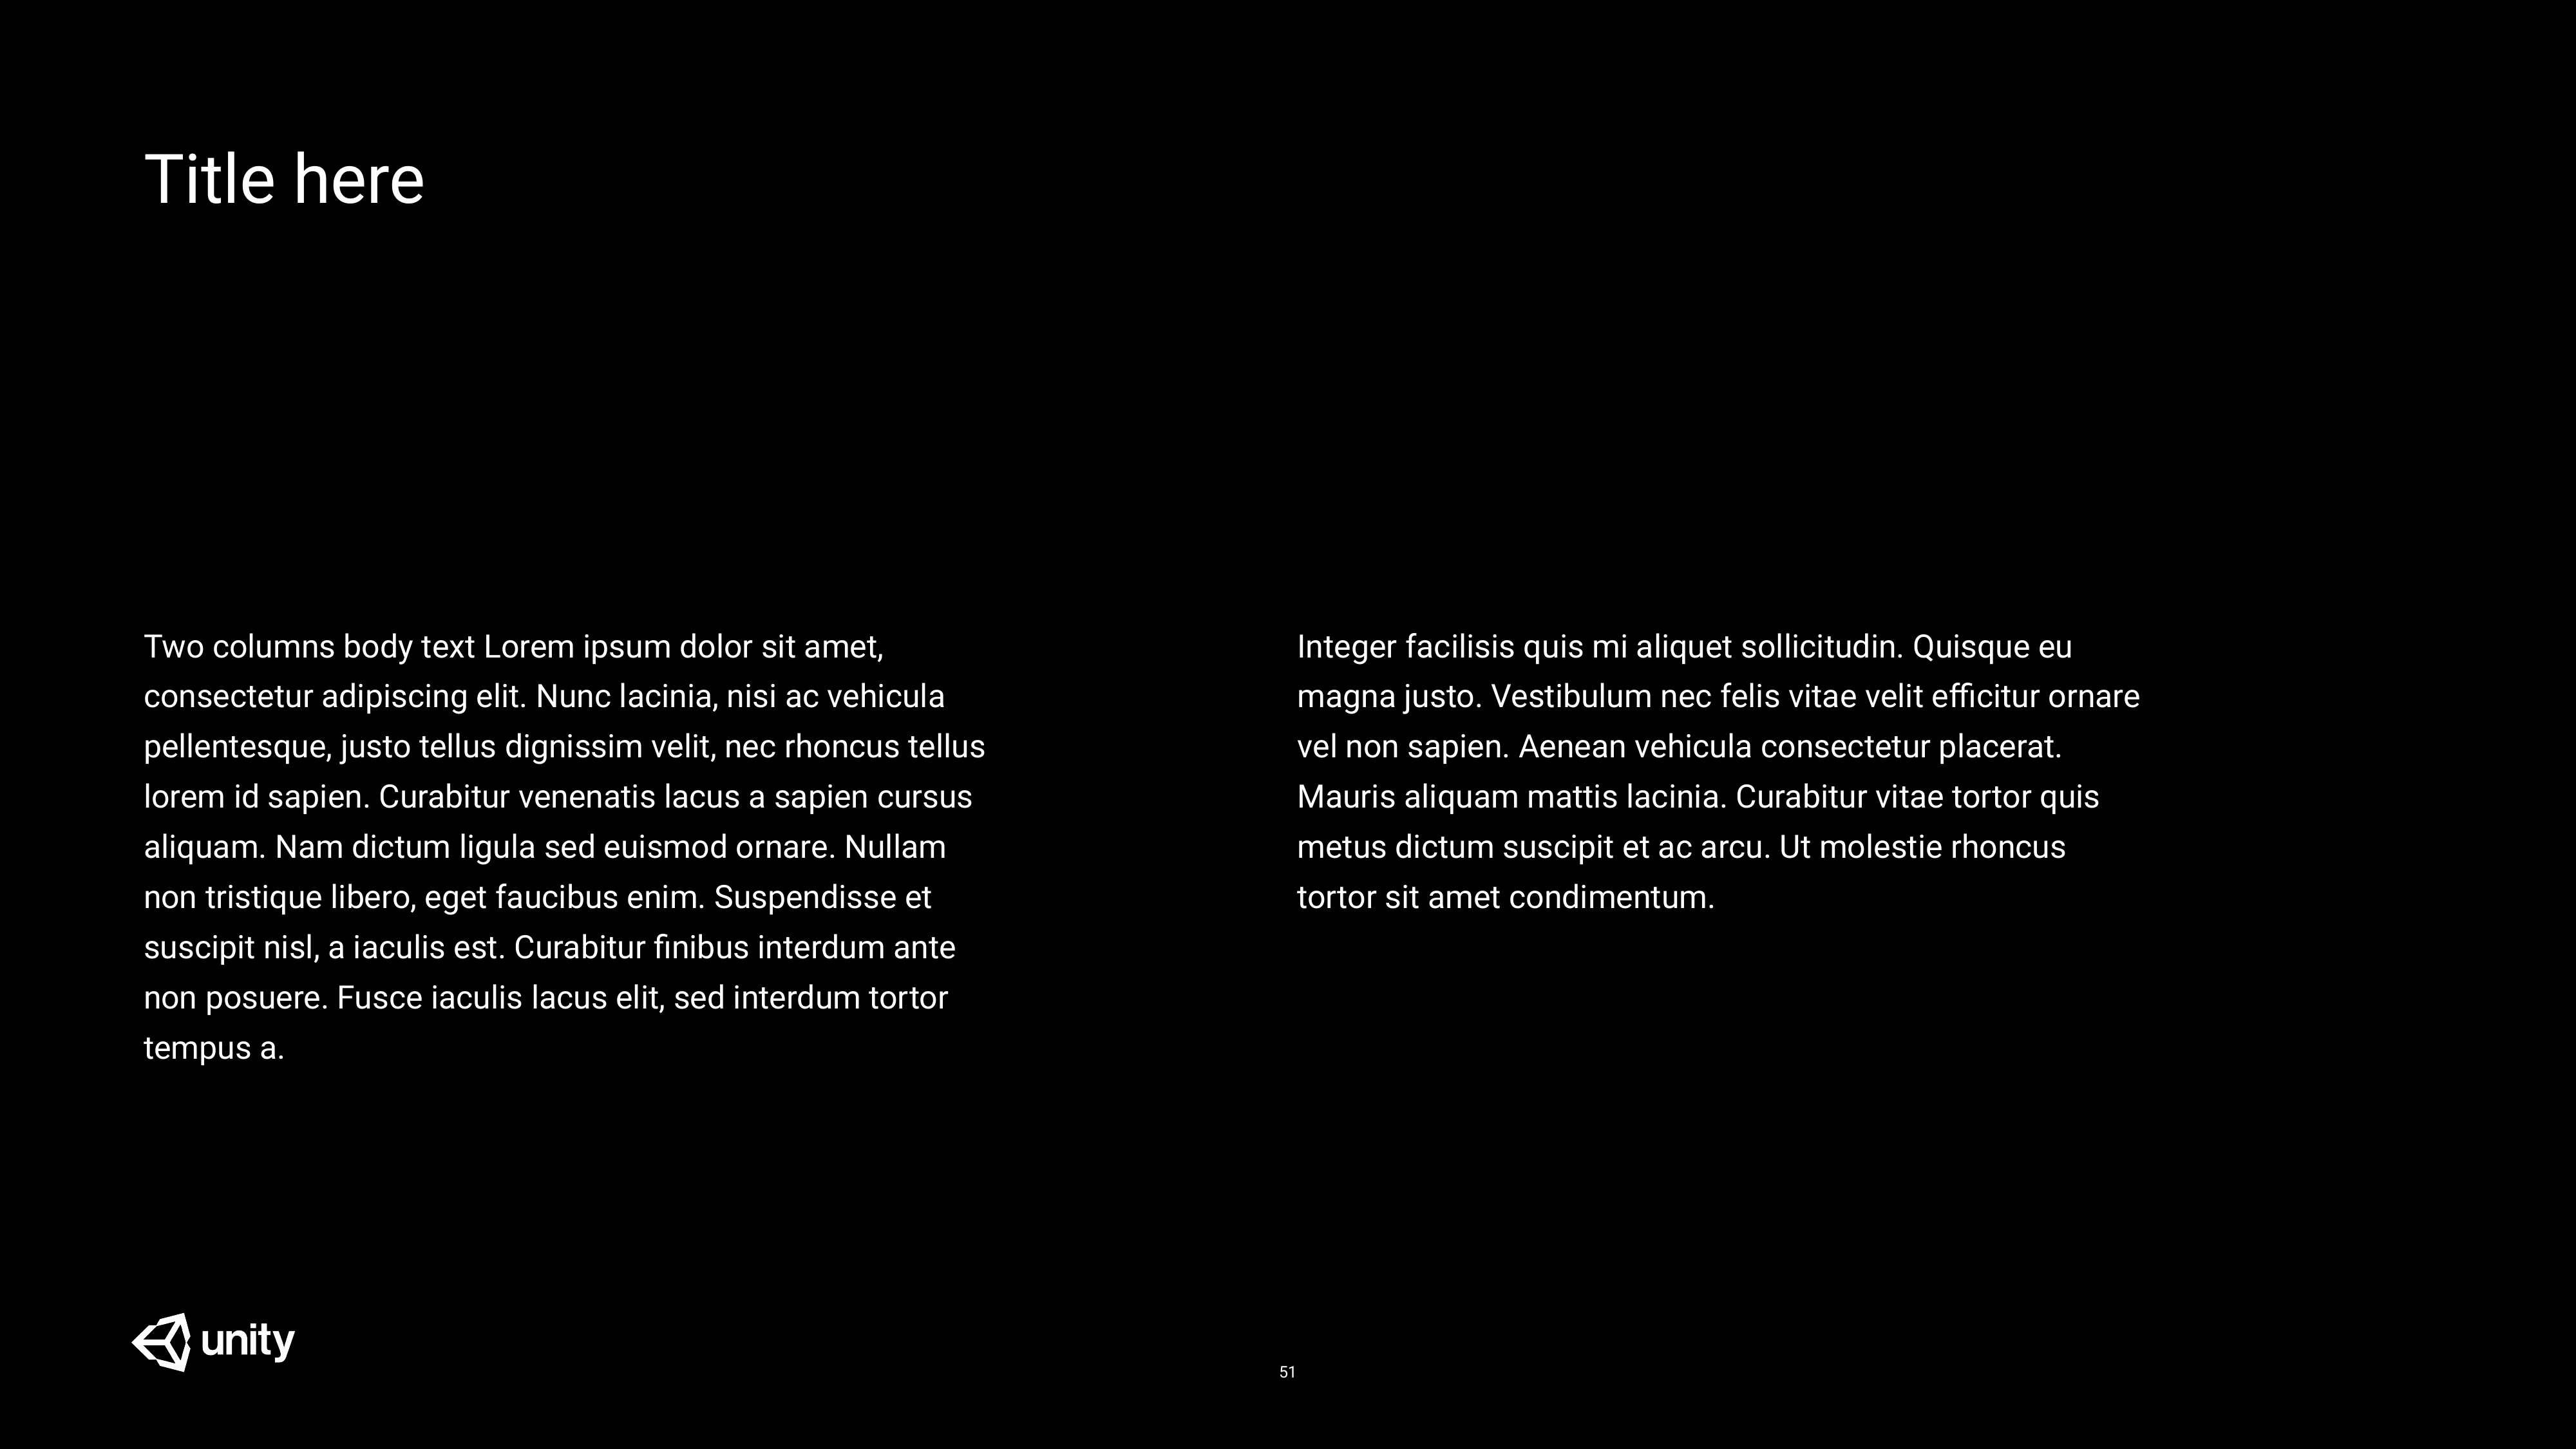

Title here
Two columns body text Lorem ipsum dolor sit amet, consectetur adipiscing elit. Nunc lacinia, nisi ac vehicula pellentesque, justo tellus dignissim velit, nec rhoncus tellus lorem id sapien. Curabitur venenatis lacus a sapien cursus aliquam. Nam dictum ligula sed euismod ornare. Nullam non tristique libero, eget faucibus enim. Suspendisse et suscipit nisl, a iaculis est. Curabitur finibus interdum ante non posuere. Fusce iaculis lacus elit, sed interdum tortor tempus a.
Integer facilisis quis mi aliquet sollicitudin. Quisque eu magna justo. Vestibulum nec felis vitae velit efficitur ornare vel non sapien. Aenean vehicula consectetur placerat. Mauris aliquam mattis lacinia. Curabitur vitae tortor quis metus dictum suscipit et ac arcu. Ut molestie rhoncus tortor sit amet condimentum.
51